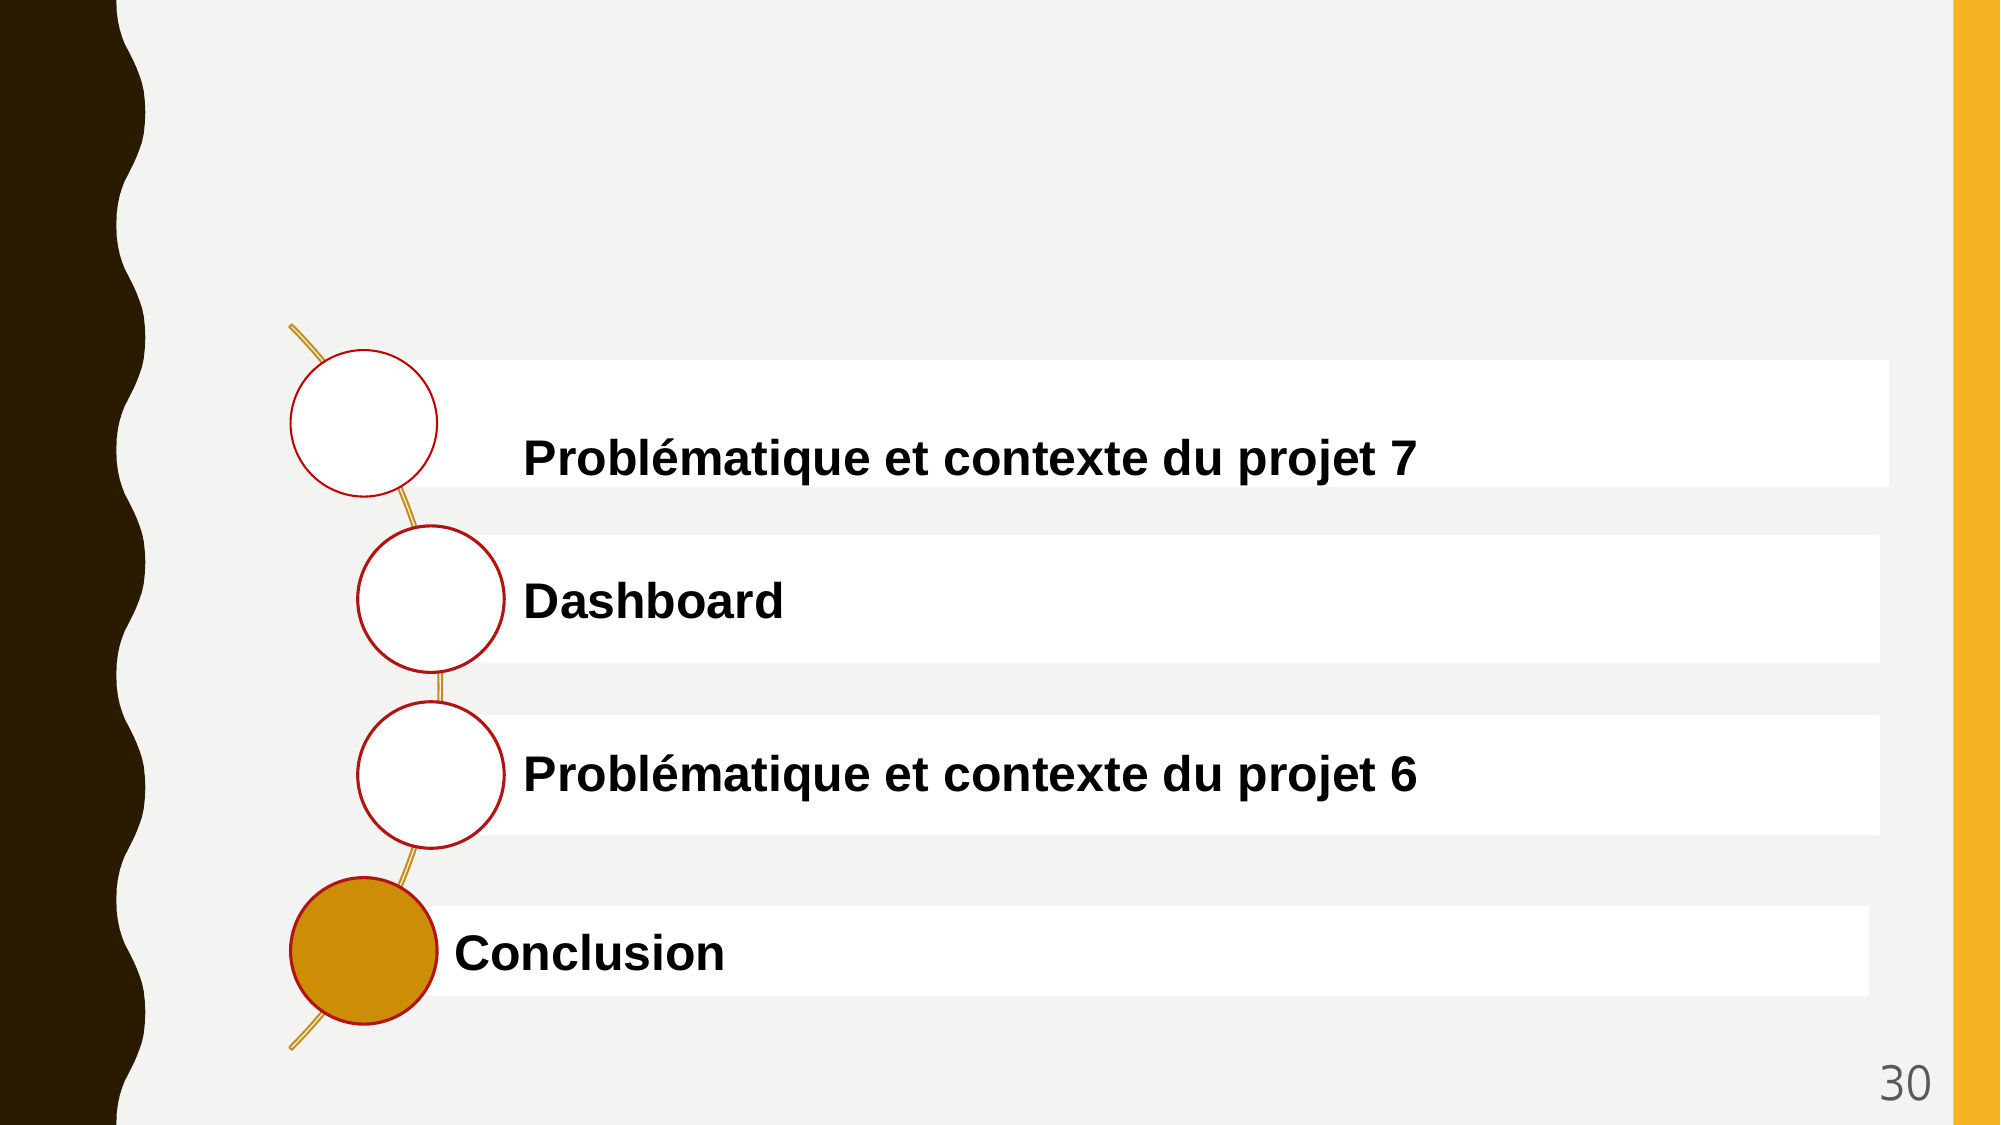

Problématique et contexte du projet 7

Dashboard

Problématique et contexte du projet 6

Conclusion

30